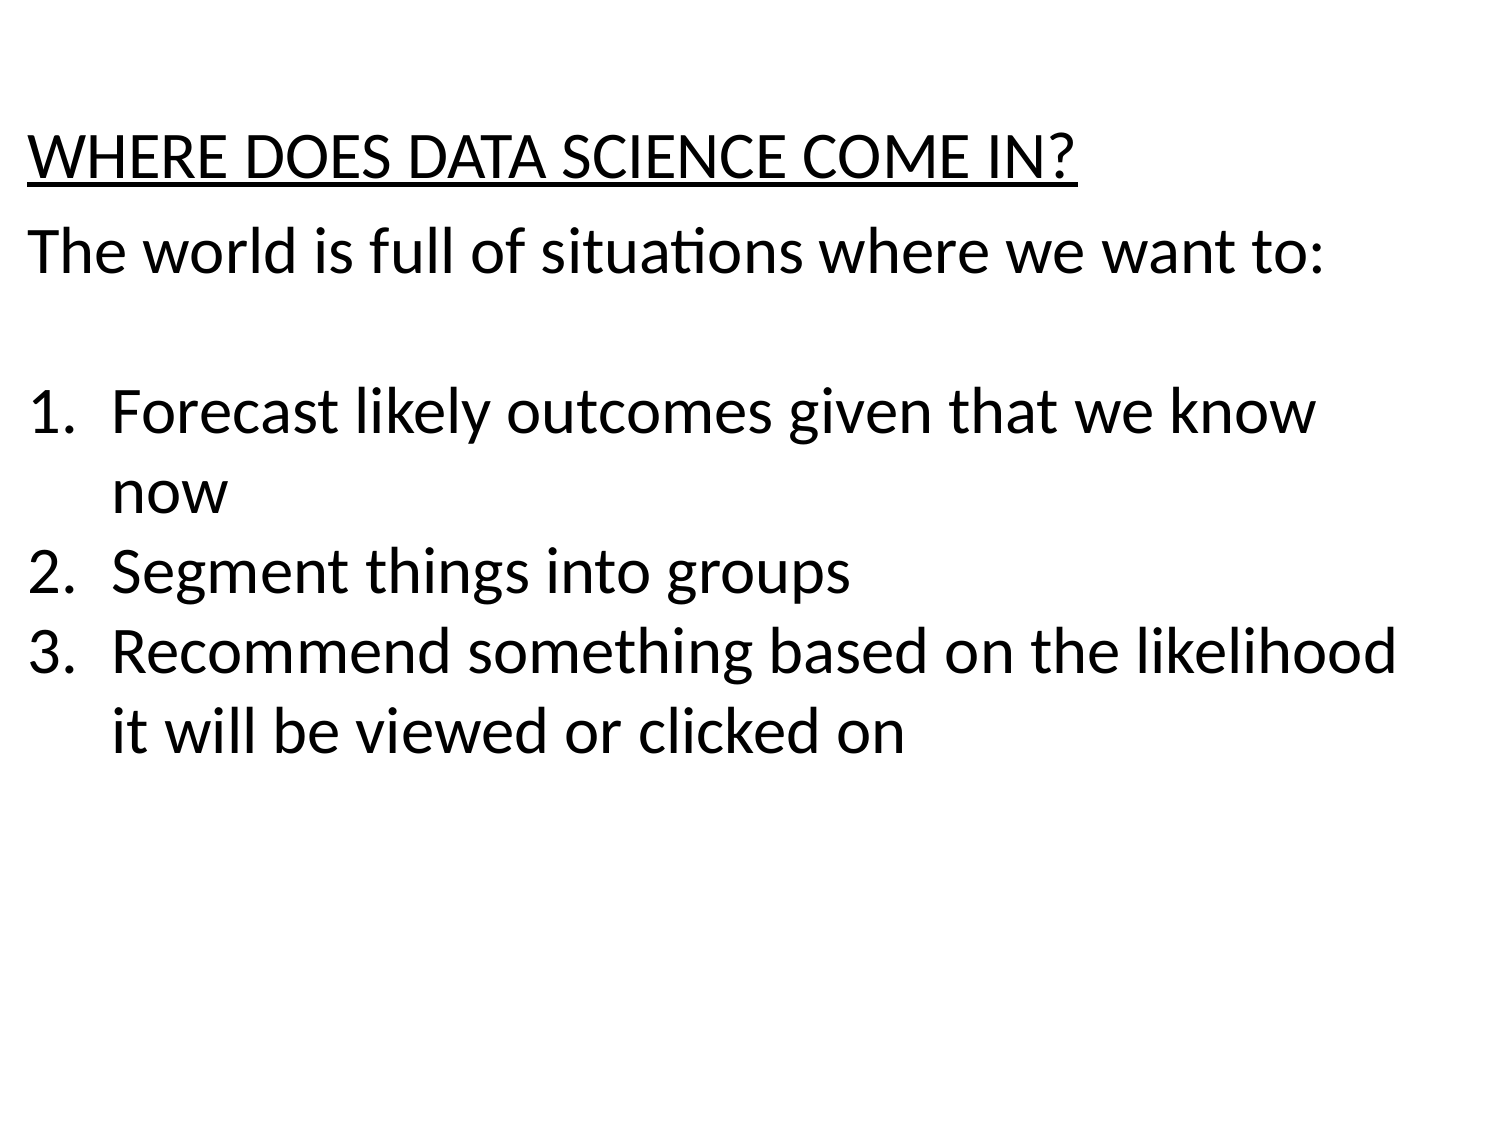

WHERE DOES DATA SCIENCE COME IN?
The world is full of situations where we want to:

Forecast likely outcomes given that we know now
Segment things into groups
Recommend something based on the likelihood it will be viewed or clicked on